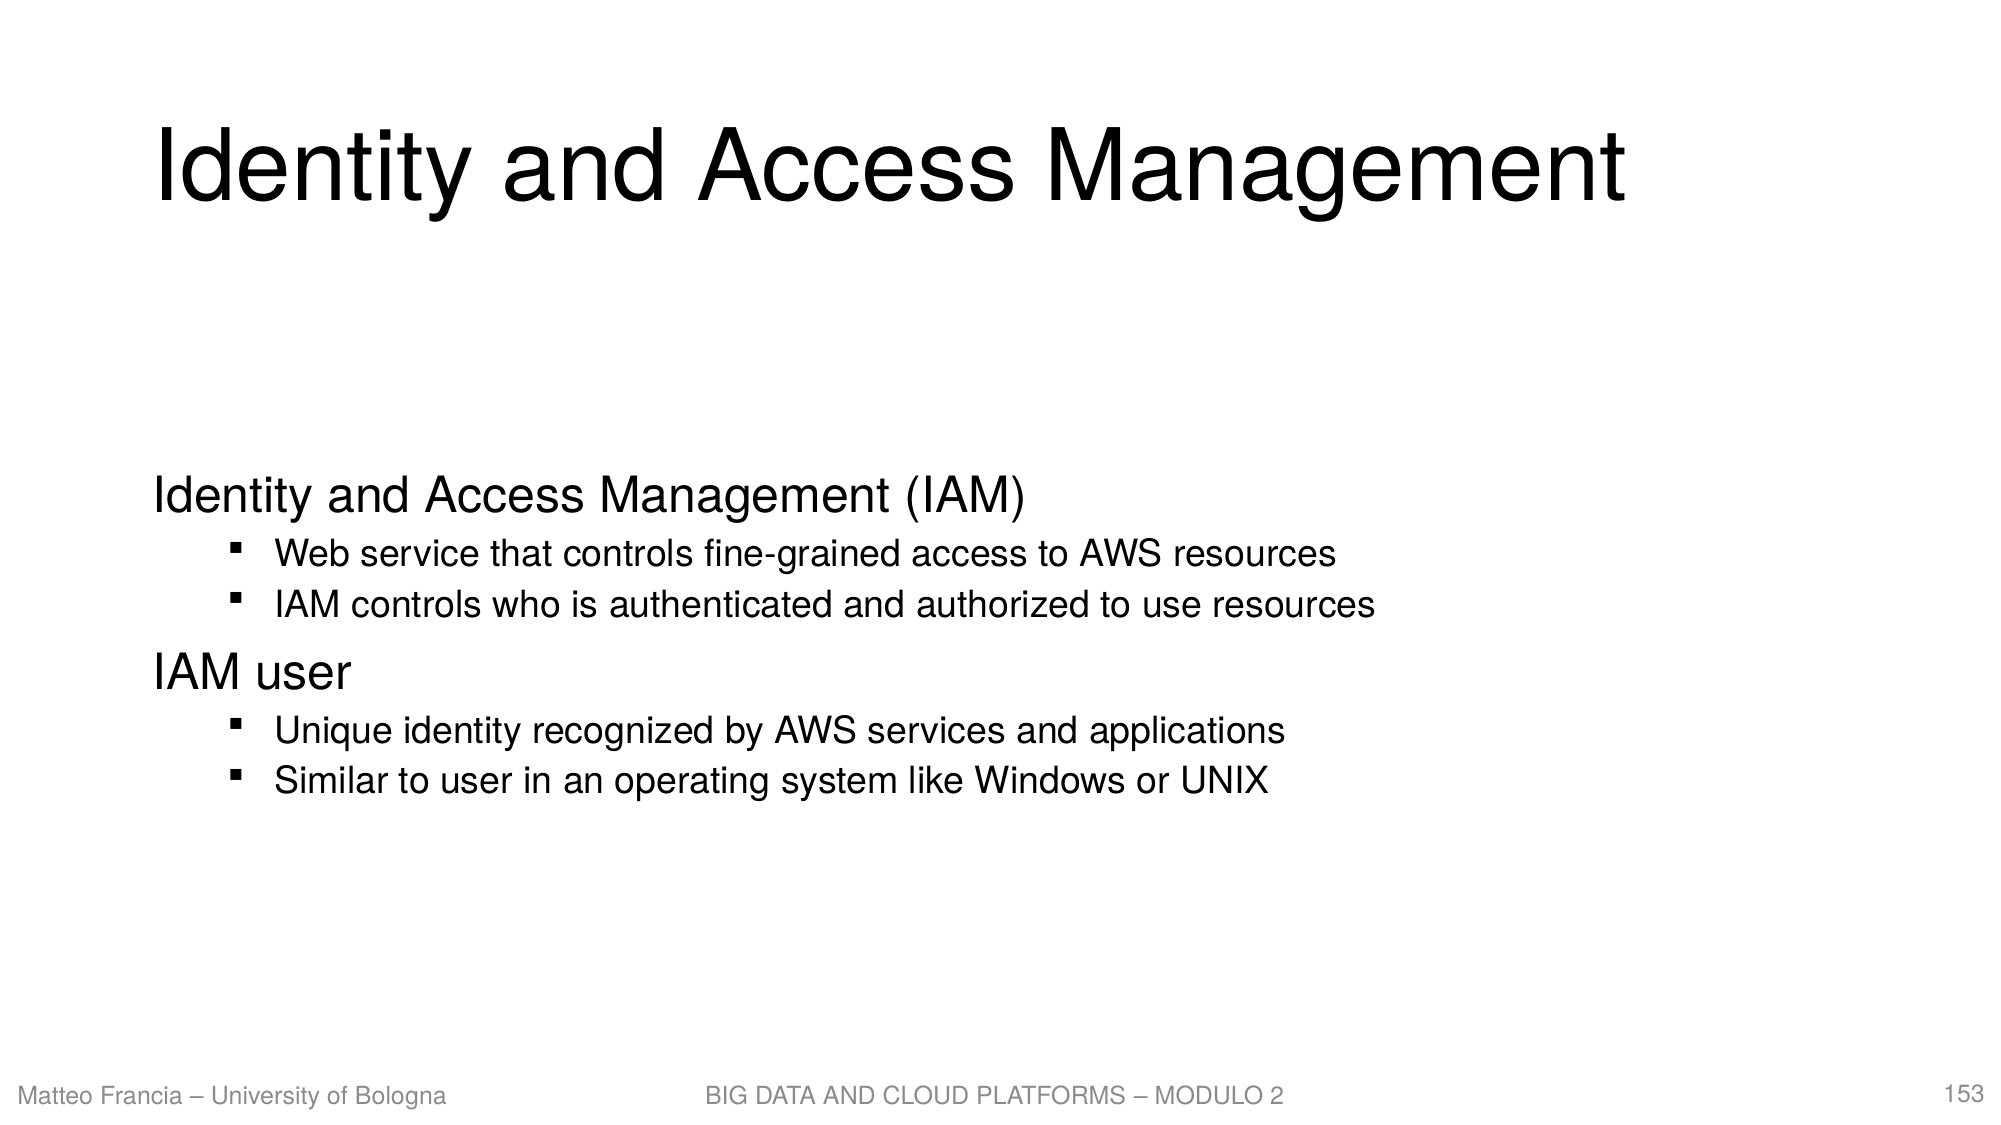

# Identity and Access Management
Identity and Access Management (IAM)
Web service that controls fine-grained access to AWS resources
IAM controls who is authenticated and authorized to use resources
IAM user
Unique identity recognized by AWS services and applications
Similar to user in an operating system like Windows or UNIX
153
Matteo Francia – University of Bologna